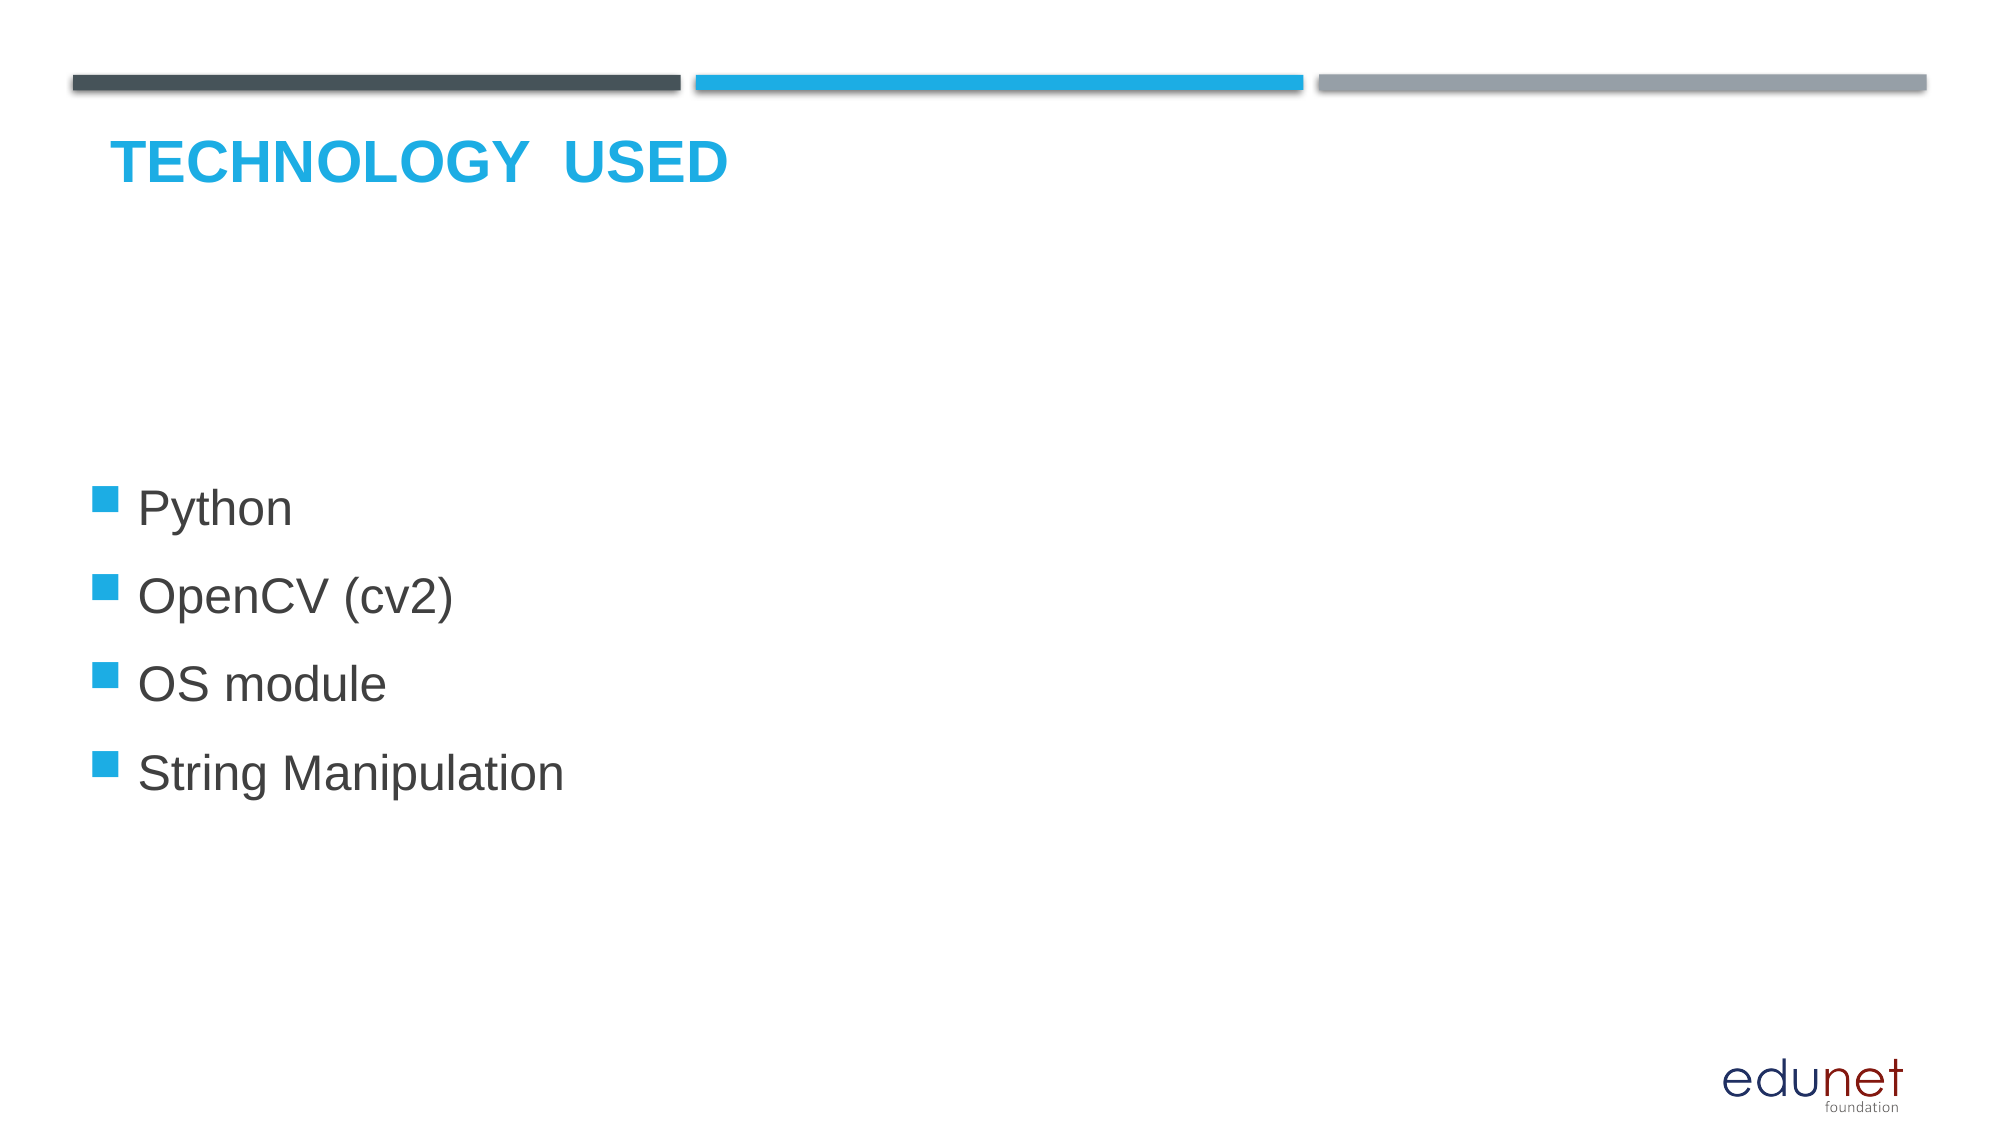

# Technology  used
Python
OpenCV (cv2)
OS module
String Manipulation